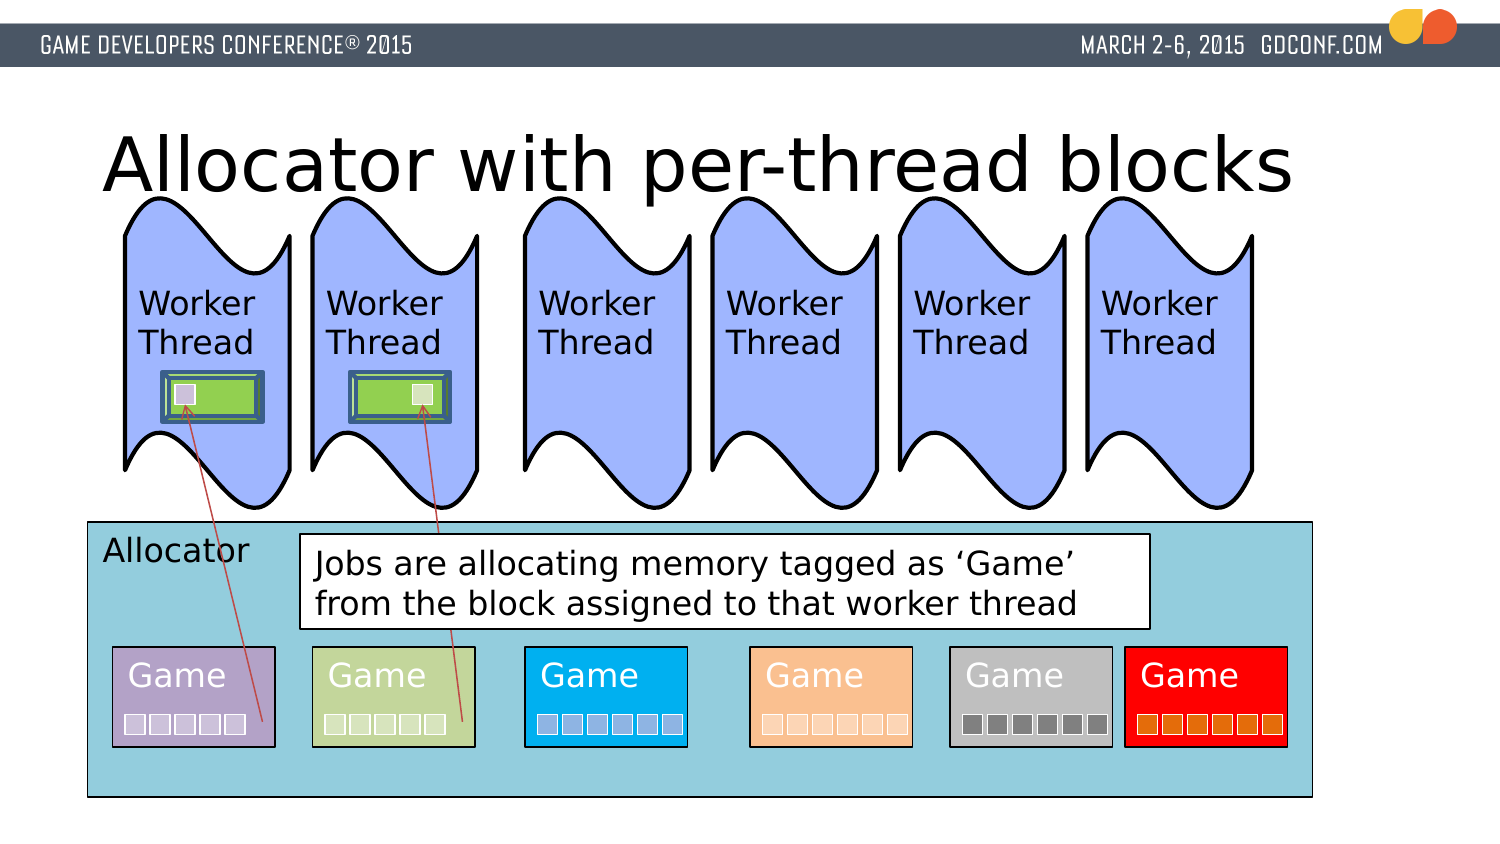

# Allocator with per-thread blocks
Worker Thread
Worker Thread
Worker Thread
Worker Thread
Worker Thread
Worker Thread

Allocator
Jobs are allocating memory tagged as ‘Game’ from the block assigned to that worker thread
Game
Game
Game
Game
Game
Game